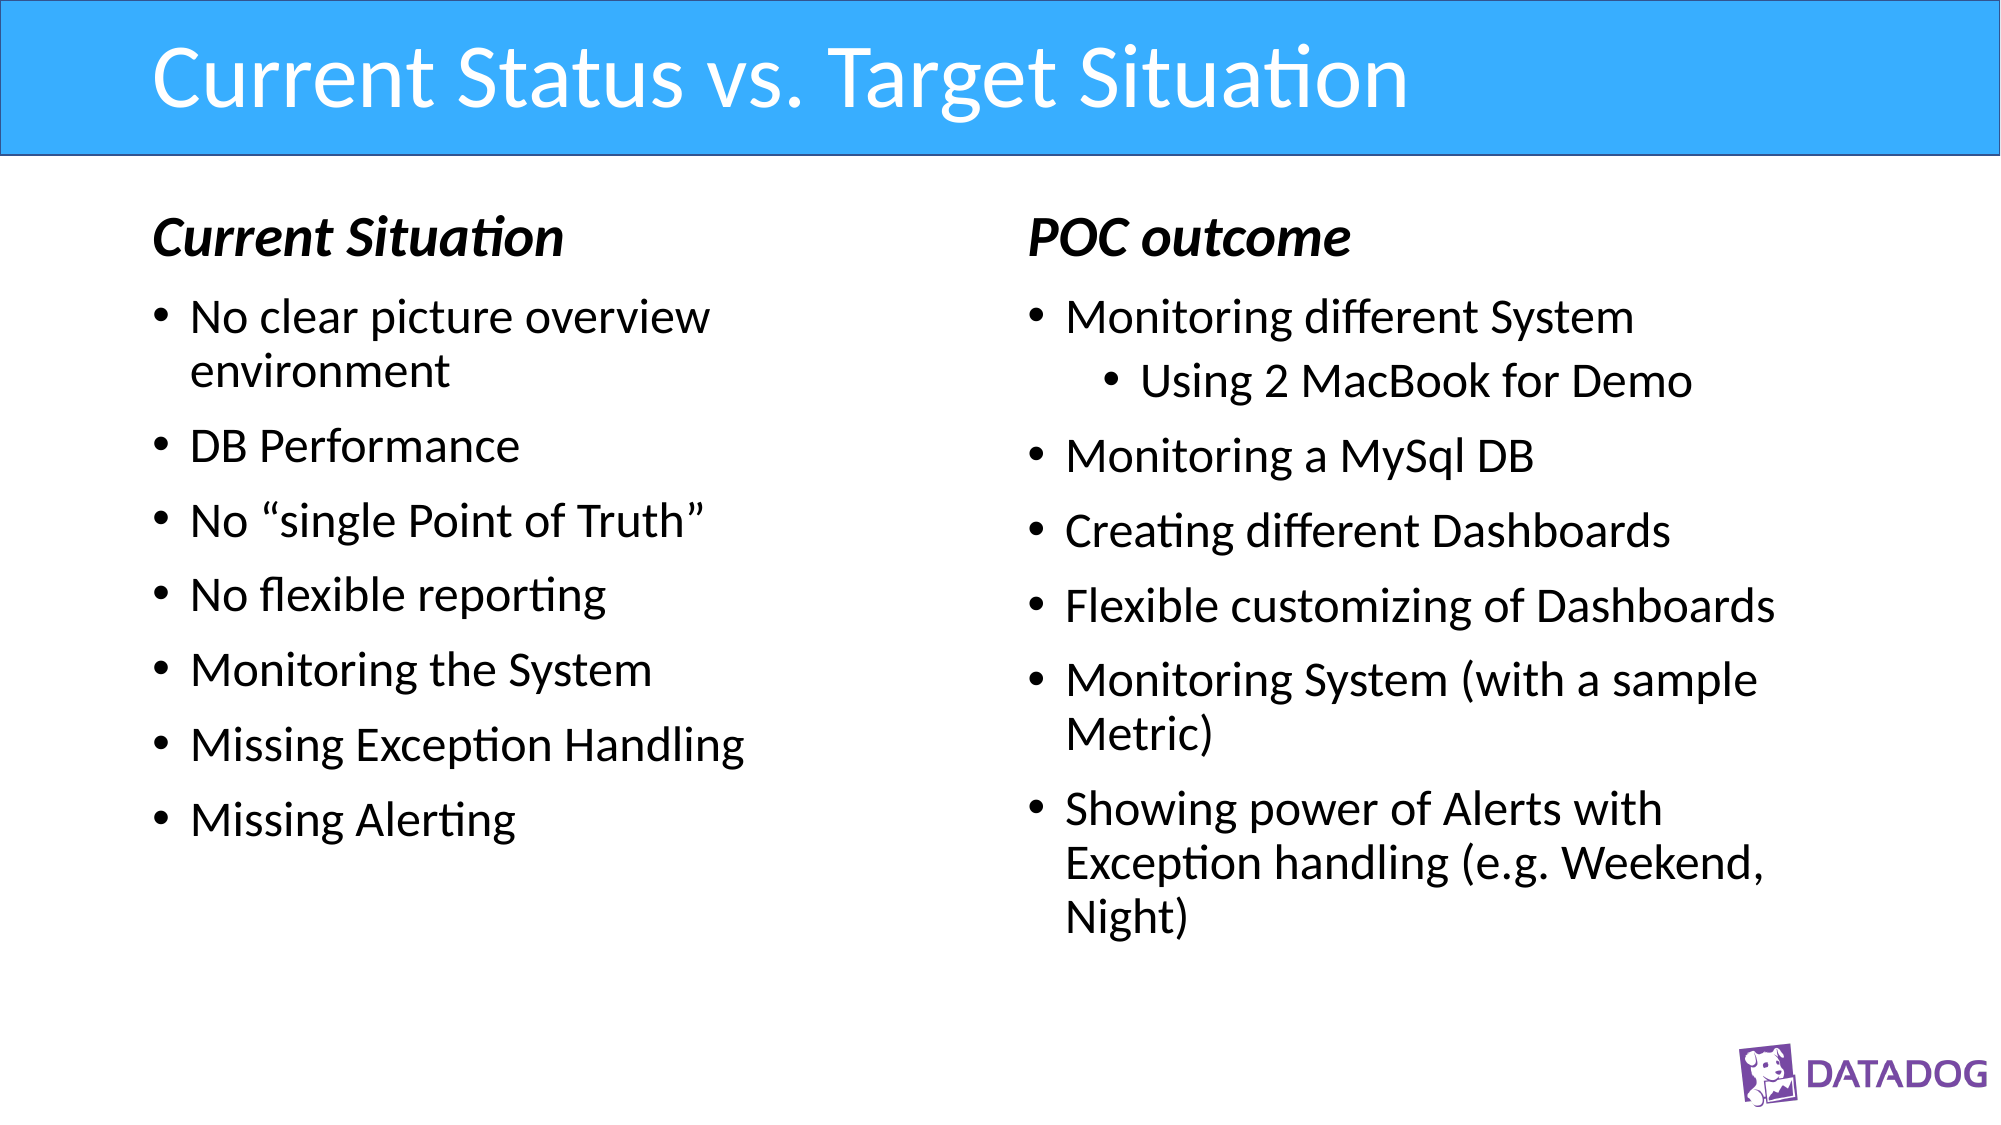

# Current Status vs. Target Situation
Current Situation
No clear picture overview environment
DB Performance
No “single Point of Truth”
No flexible reporting
Monitoring the System
Missing Exception Handling
Missing Alerting

POC outcome
Monitoring different System
Using 2 MacBook for Demo
Monitoring a MySql DB
Creating different Dashboards
Flexible customizing of Dashboards
Monitoring System (with a sample Metric)
Showing power of Alerts with Exception handling (e.g. Weekend, Night)